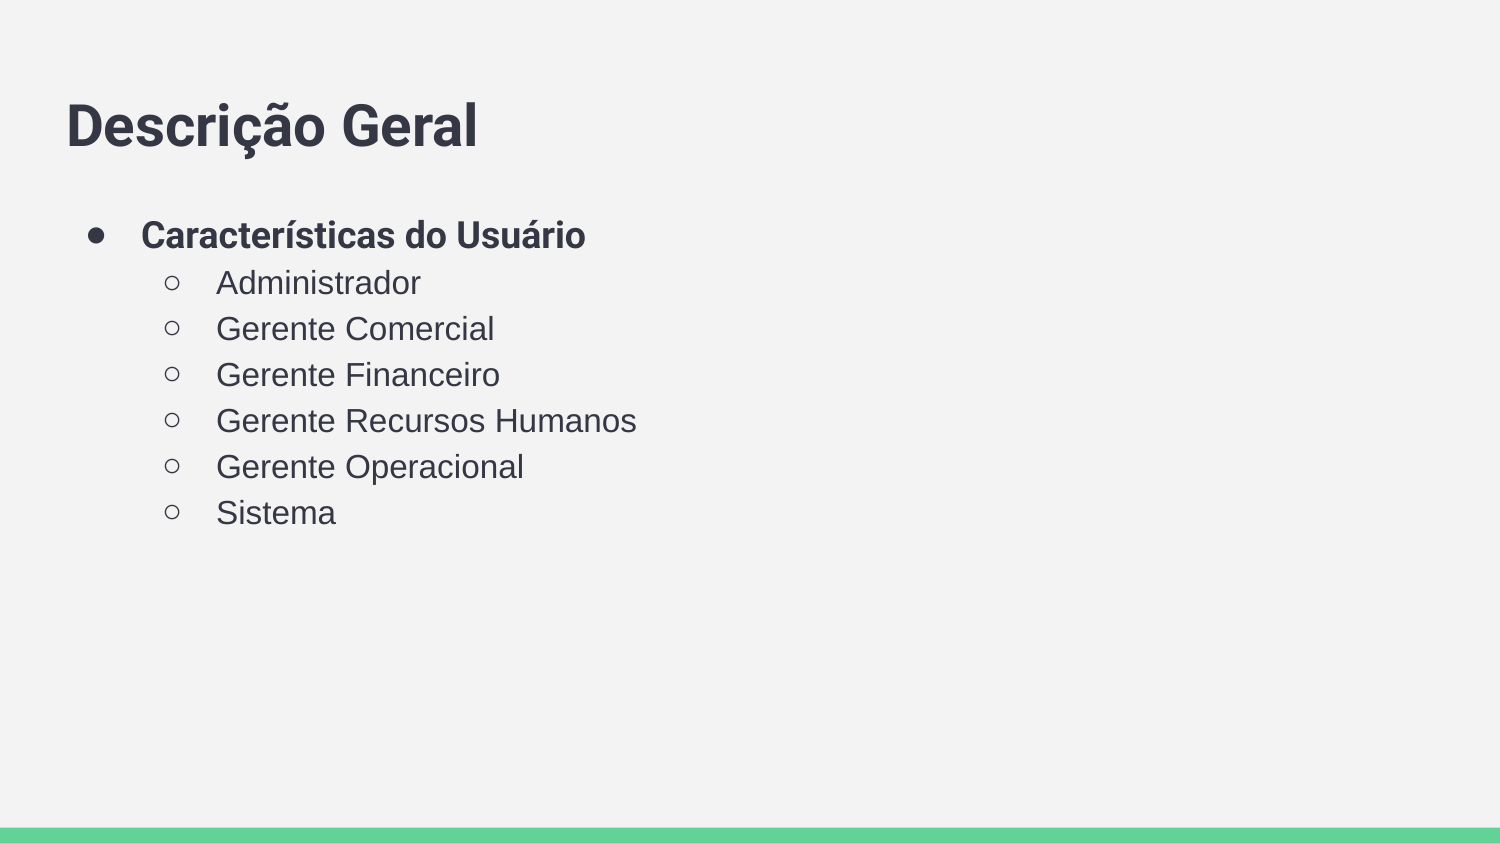

# Descrição Geral
Características do Usuário
Administrador
Gerente Comercial
Gerente Financeiro
Gerente Recursos Humanos
Gerente Operacional
Sistema